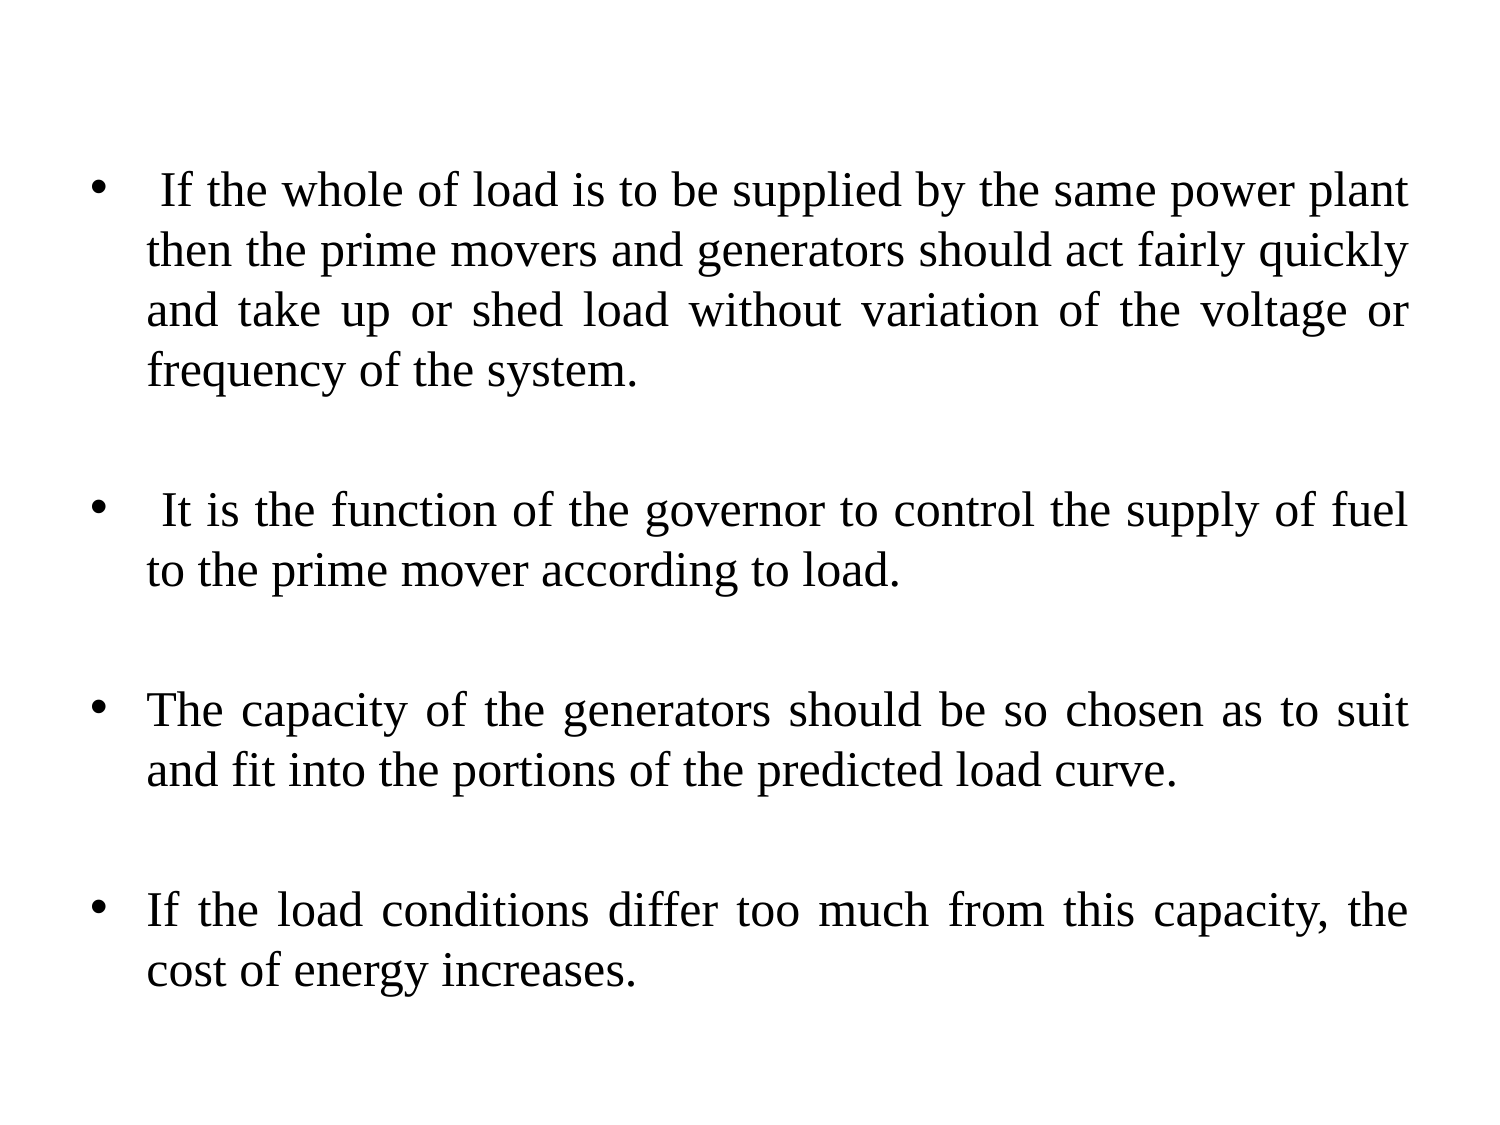

If the whole of load is to be supplied by the same power plant then the prime movers and generators should act fairly quickly and take up or shed load without variation of the voltage or frequency of the system.

 It is the function of the governor to control the supply of fuel to the prime mover according to load.

The capacity of the generators should be so chosen as to suit and fit into the portions of the predicted load curve.

If the load conditions differ too much from this capacity, the cost of energy increases.